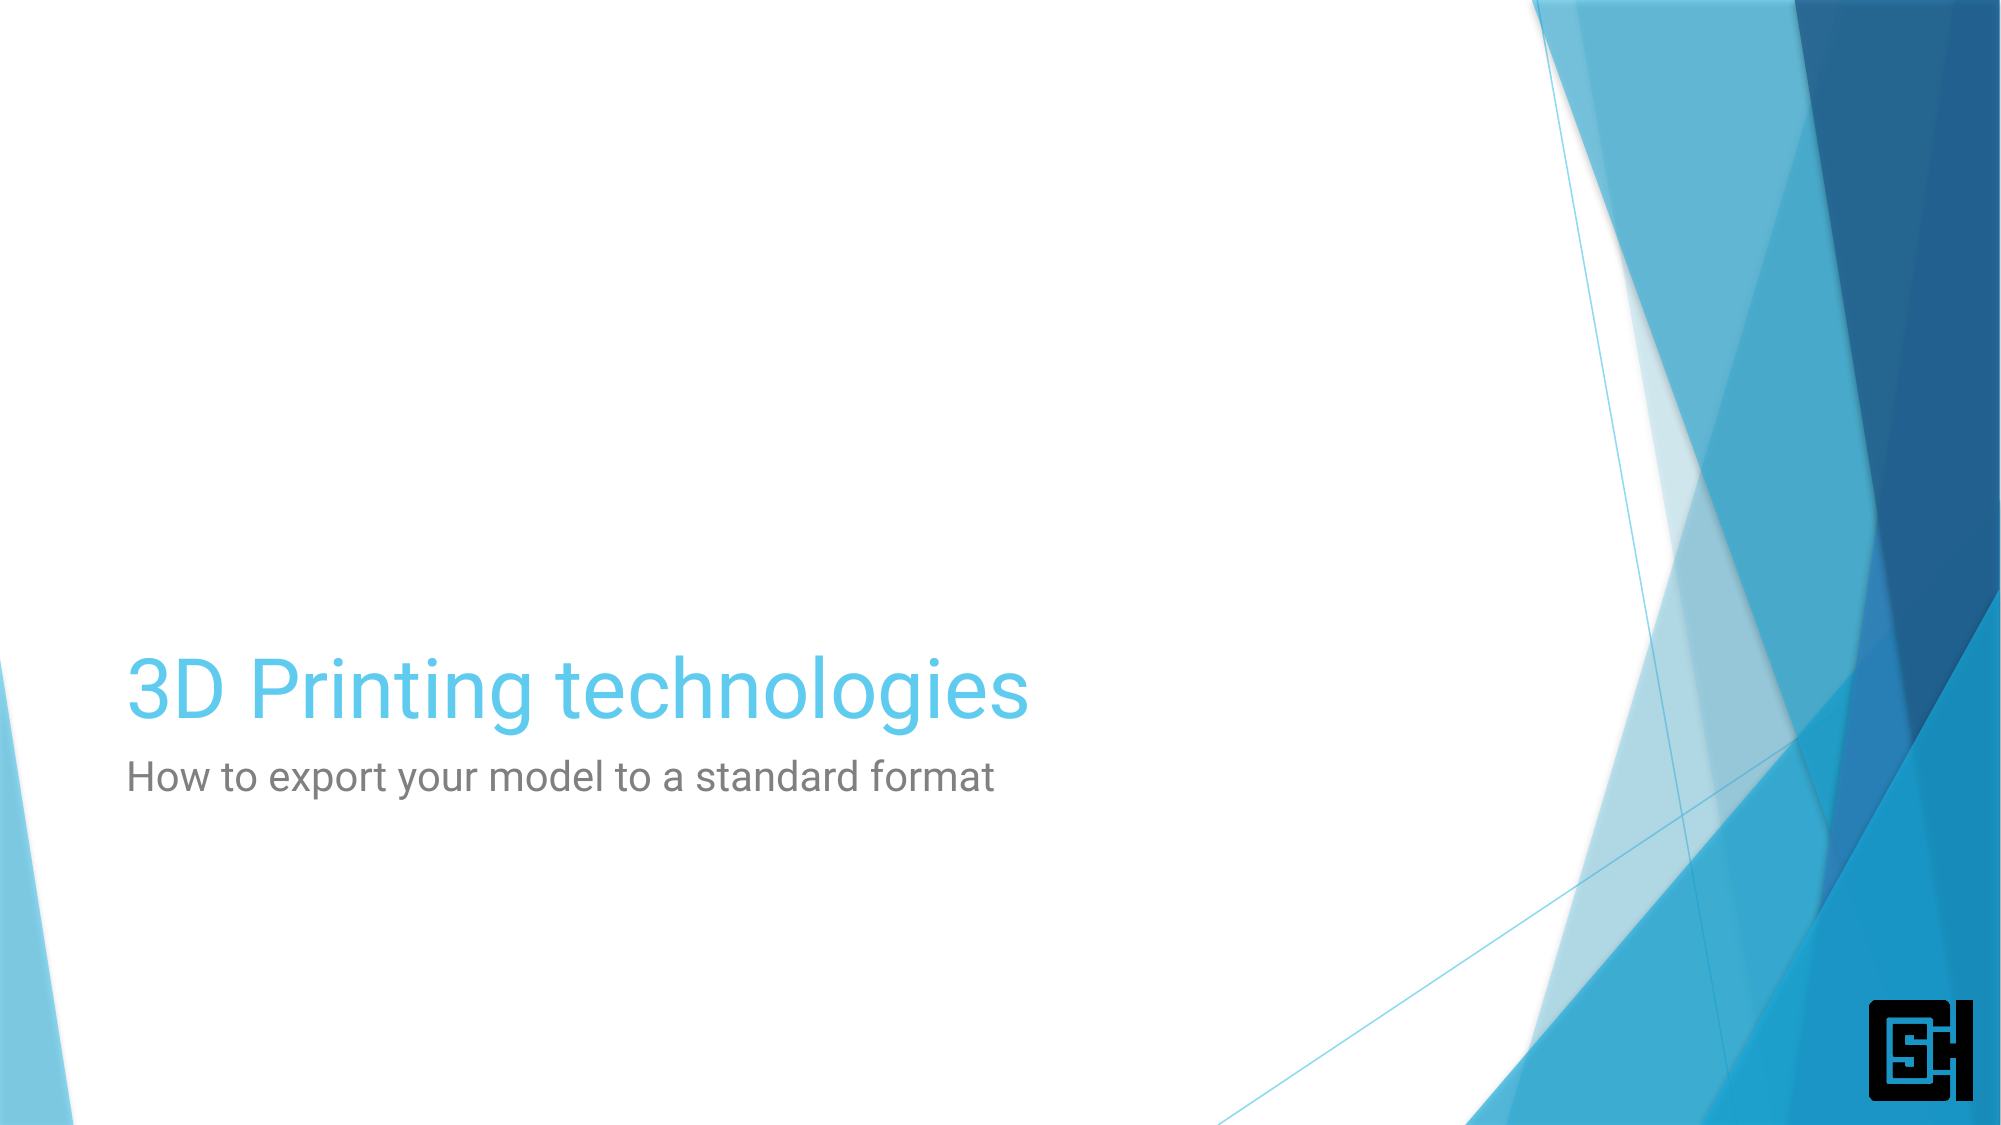

# 3D Printing technologies
How to export your model to a standard format